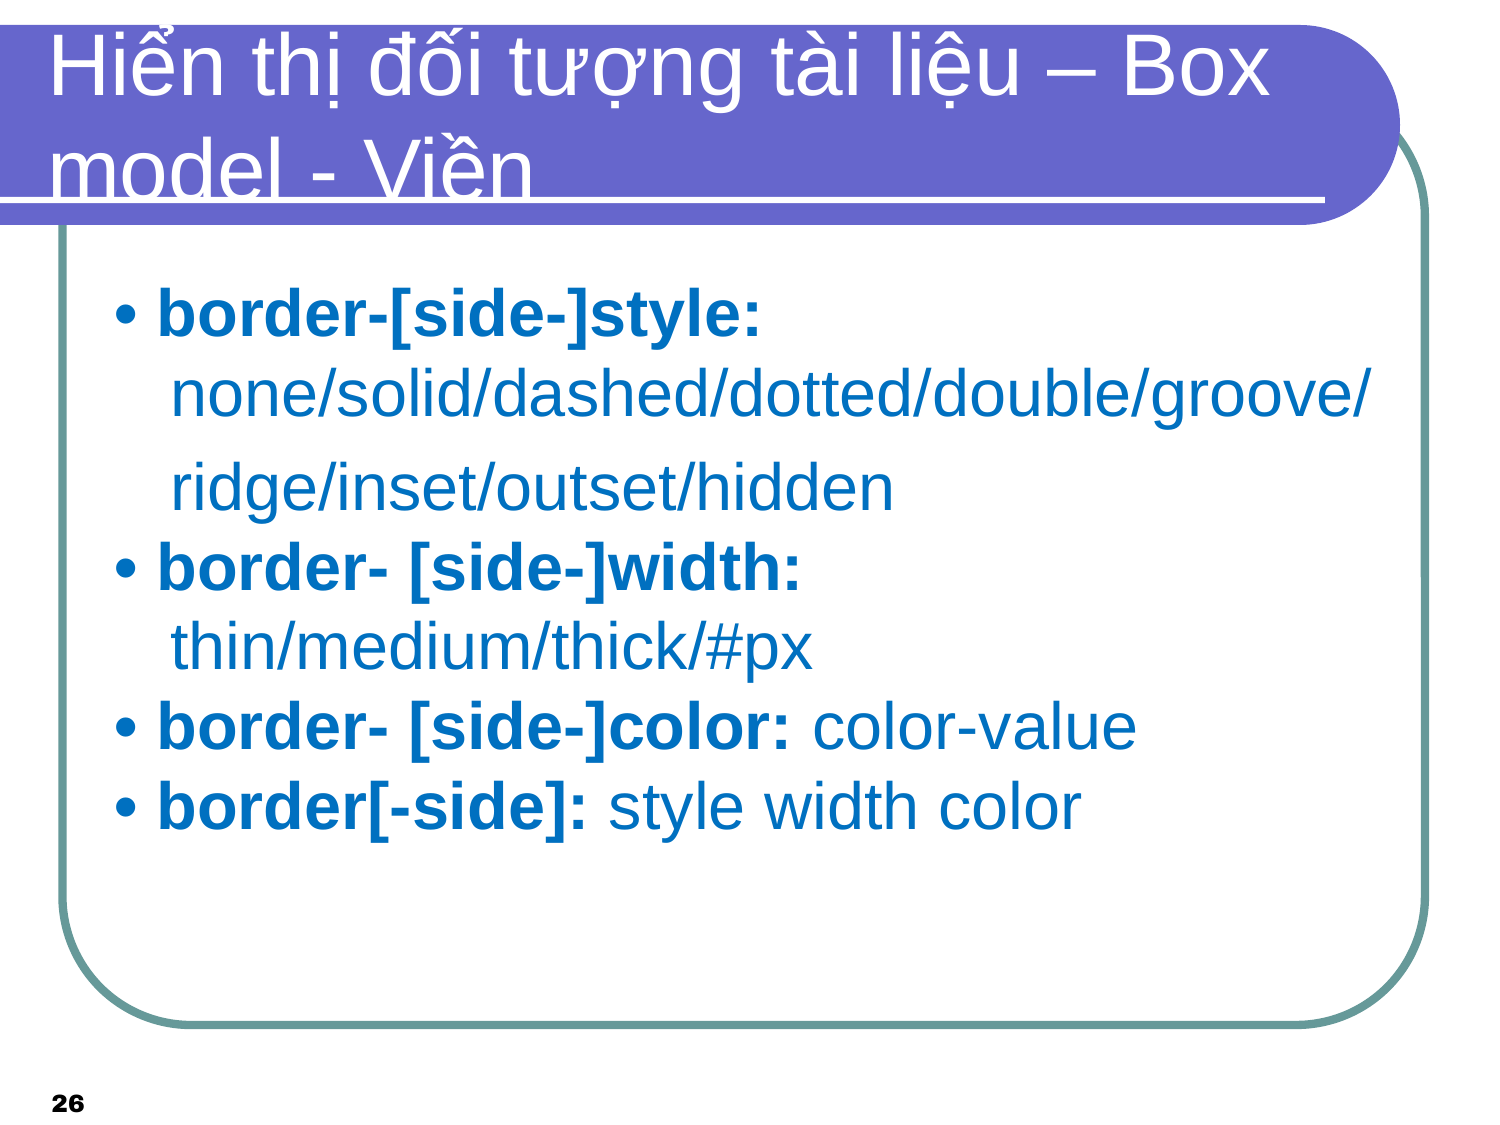

# Hiển thị đối tượng tài liệu – Box model - Viền
• border-[side-]style:
   none/solid/dashed/dotted/double/groove/
   ridge/inset/outset/hidden
• border- [side-]width:
   thin/medium/thick/#px
• border- [side-]color: color-value
• border[-side]: style width color
26